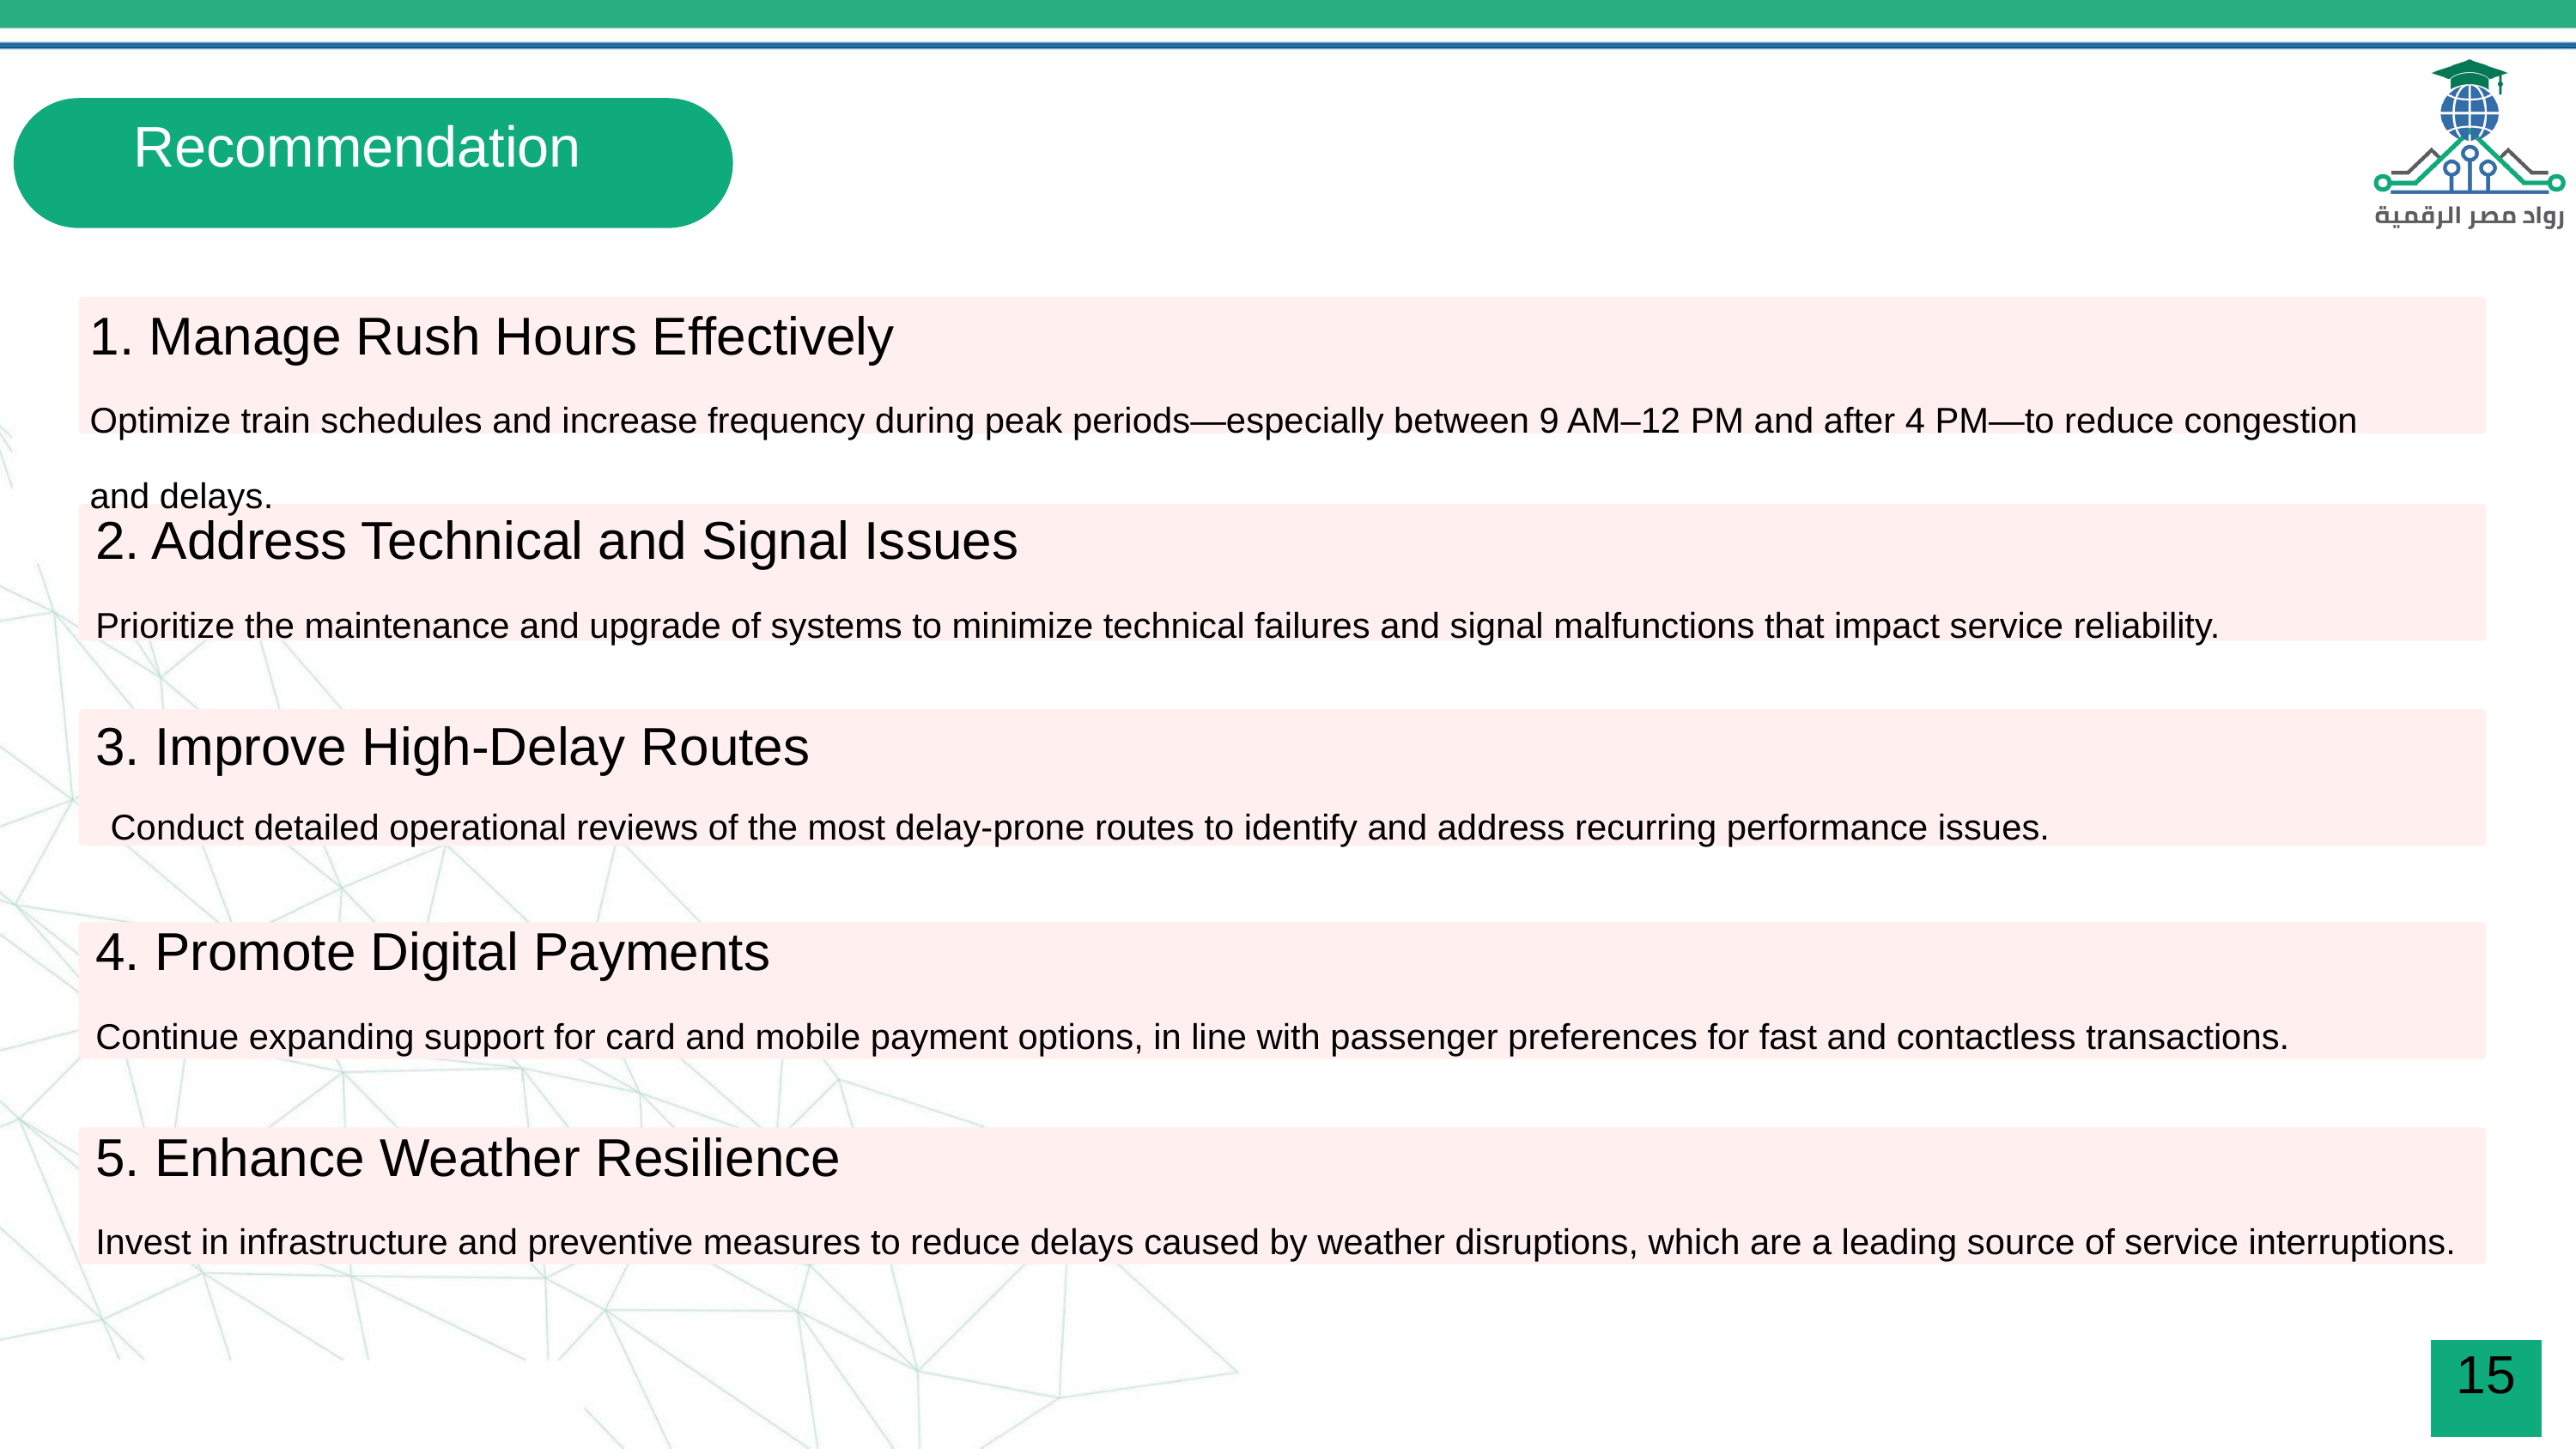

Recommendation
1. Manage Rush Hours Effectively
Optimize train schedules and increase frequency during peak periods—especially between 9 AM–12 PM and after 4 PM—to reduce congestion and delays.

2. Address Technical and Signal Issues
Prioritize the maintenance and upgrade of systems to minimize technical failures and signal malfunctions that impact service reliability.

3. Improve High-Delay Routes
 Conduct detailed operational reviews of the most delay-prone routes to identify and address recurring performance issues.

4. Promote Digital Payments
Continue expanding support for card and mobile payment options, in line with passenger preferences for fast and contactless transactions.

5. Enhance Weather Resilience
Invest in infrastructure and preventive measures to reduce delays caused by weather disruptions, which are a leading source of service interruptions.

15